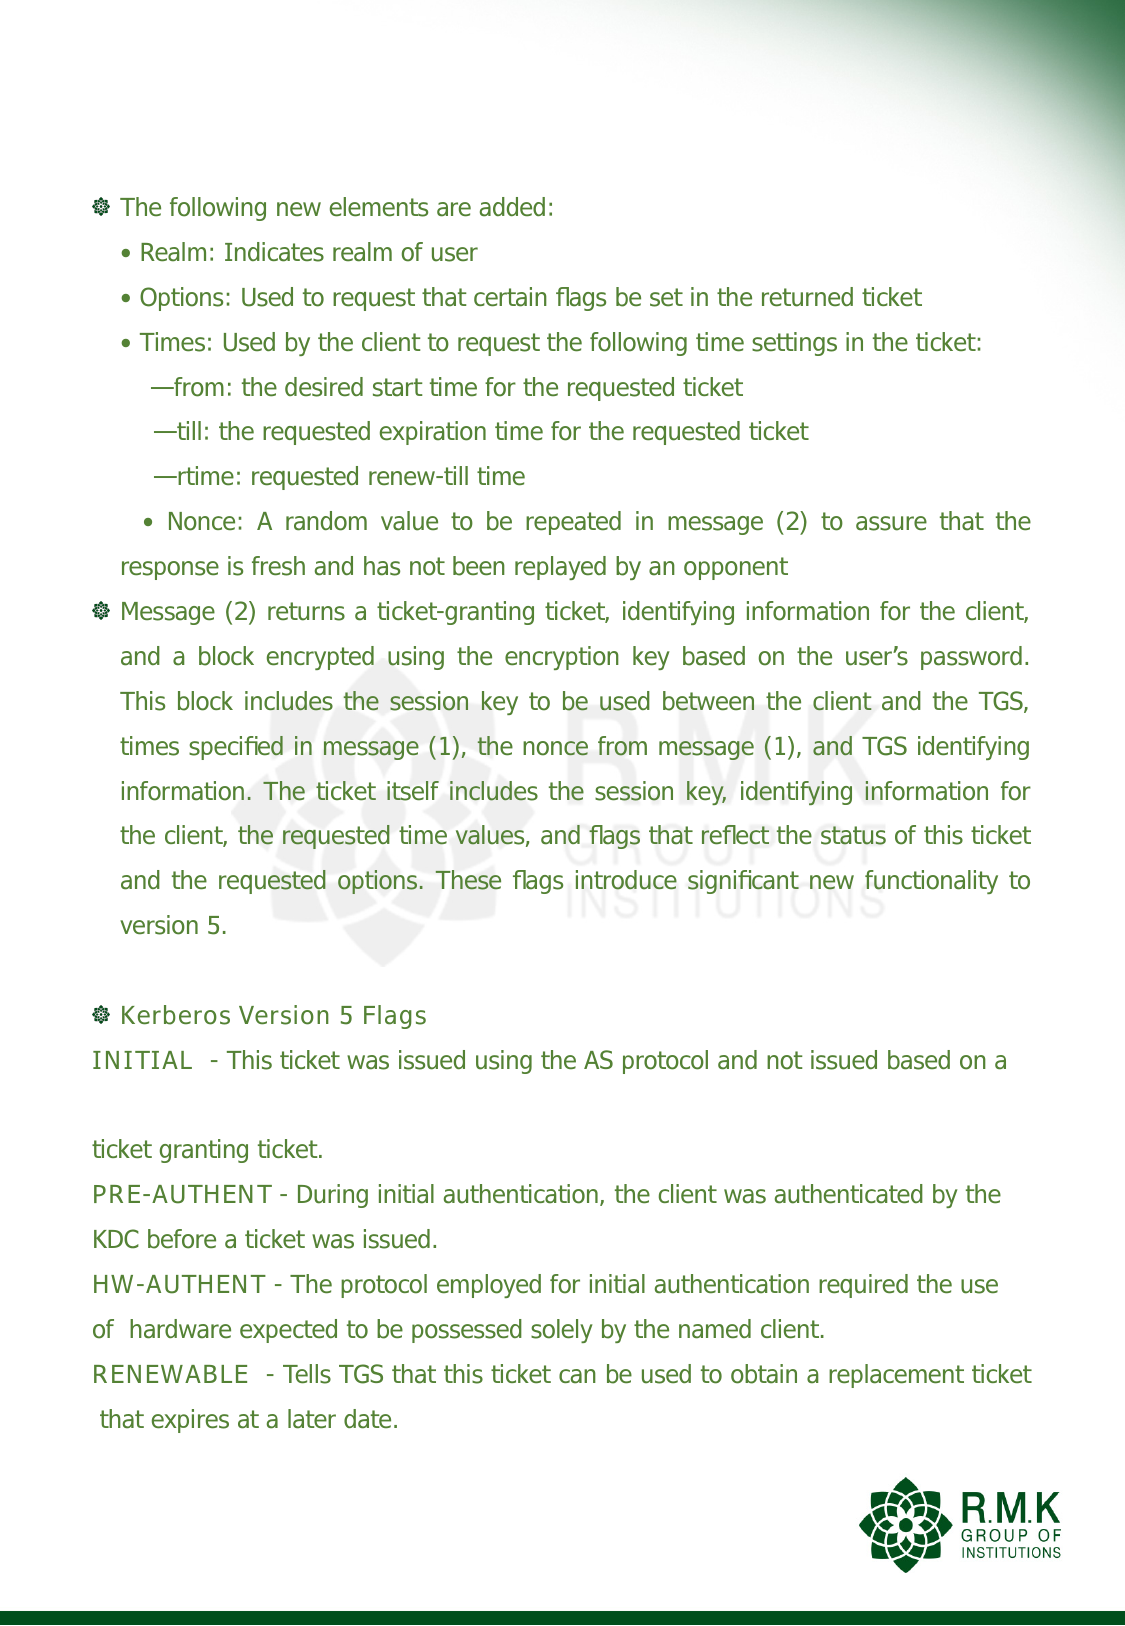

#
The following new elements are added:
	• Realm: Indicates realm of user
	• Options: Used to request that certain flags be set in the returned ticket
	• Times: Used by the client to request the following time settings in the ticket:
	    —from: the desired start time for the requested ticket
        —till: the requested expiration time for the requested ticket
        —rtime: requested renew-till time
    • Nonce: A random value to be repeated in message (2) to assure that the response is fresh and has not been replayed by an opponent
Message (2) returns a ticket-granting ticket, identifying information for the client, and a block encrypted using the encryption key based on the user’s password. This block includes the session key to be used between the client and the TGS, times specified in message (1), the nonce from message (1), and TGS identifying information. The ticket itself includes the session key, identifying information for the client, the requested time values, and flags that reflect the status of this ticket and the requested options. These flags introduce significant new functionality to version 5.

Kerberos Version 5 Flags
INITIAL  - This ticket was issued using the AS protocol and not issued based on a
ticket granting ticket.
PRE-AUTHENT - During initial authentication, the client was authenticated by the
KDC before a ticket was issued.
HW-AUTHENT - The protocol employed for initial authentication required the use
of  hardware expected to be possessed solely by the named client.
RENEWABLE  - Tells TGS that this ticket can be used to obtain a replacement ticket
 that expires at a later date.